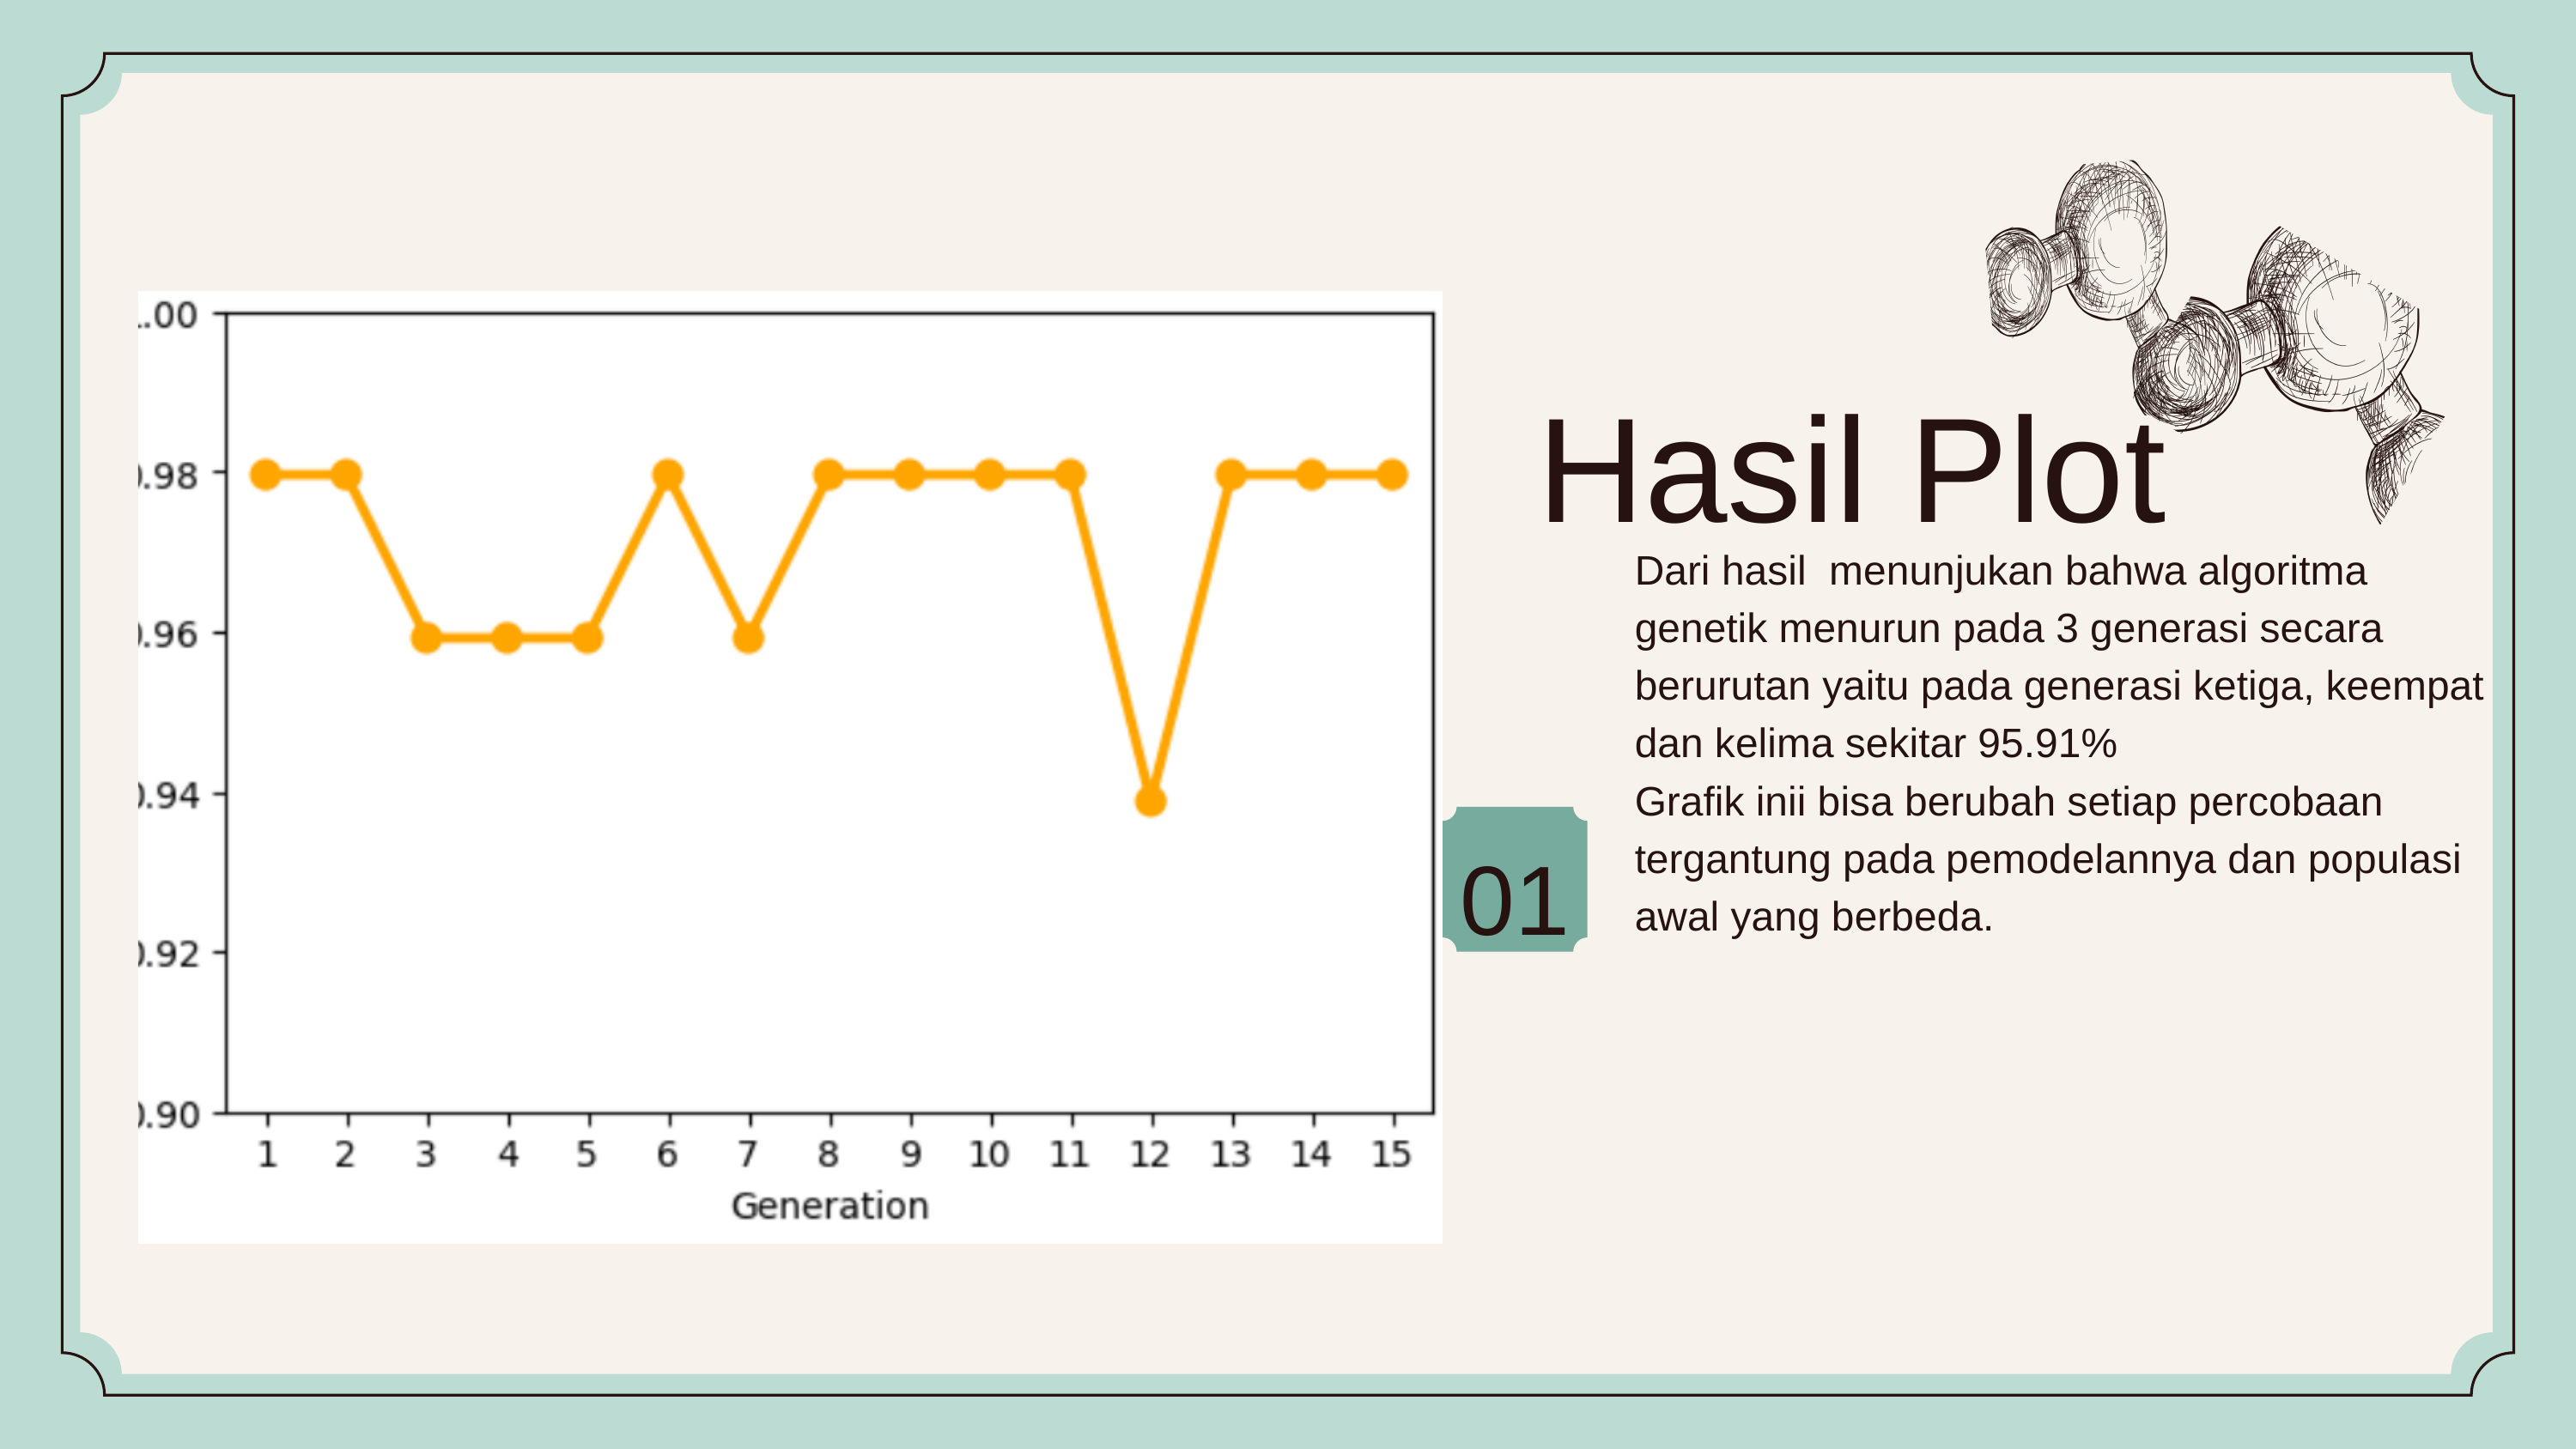

Hasil Plot
Dari hasil  menunjukan bahwa algoritma genetik menurun pada 3 generasi secara berurutan yaitu pada generasi ketiga, keempat dan kelima sekitar 95.91%
Grafik inii bisa berubah setiap percobaan tergantung pada pemodelannya dan populasi awal yang berbeda.

01